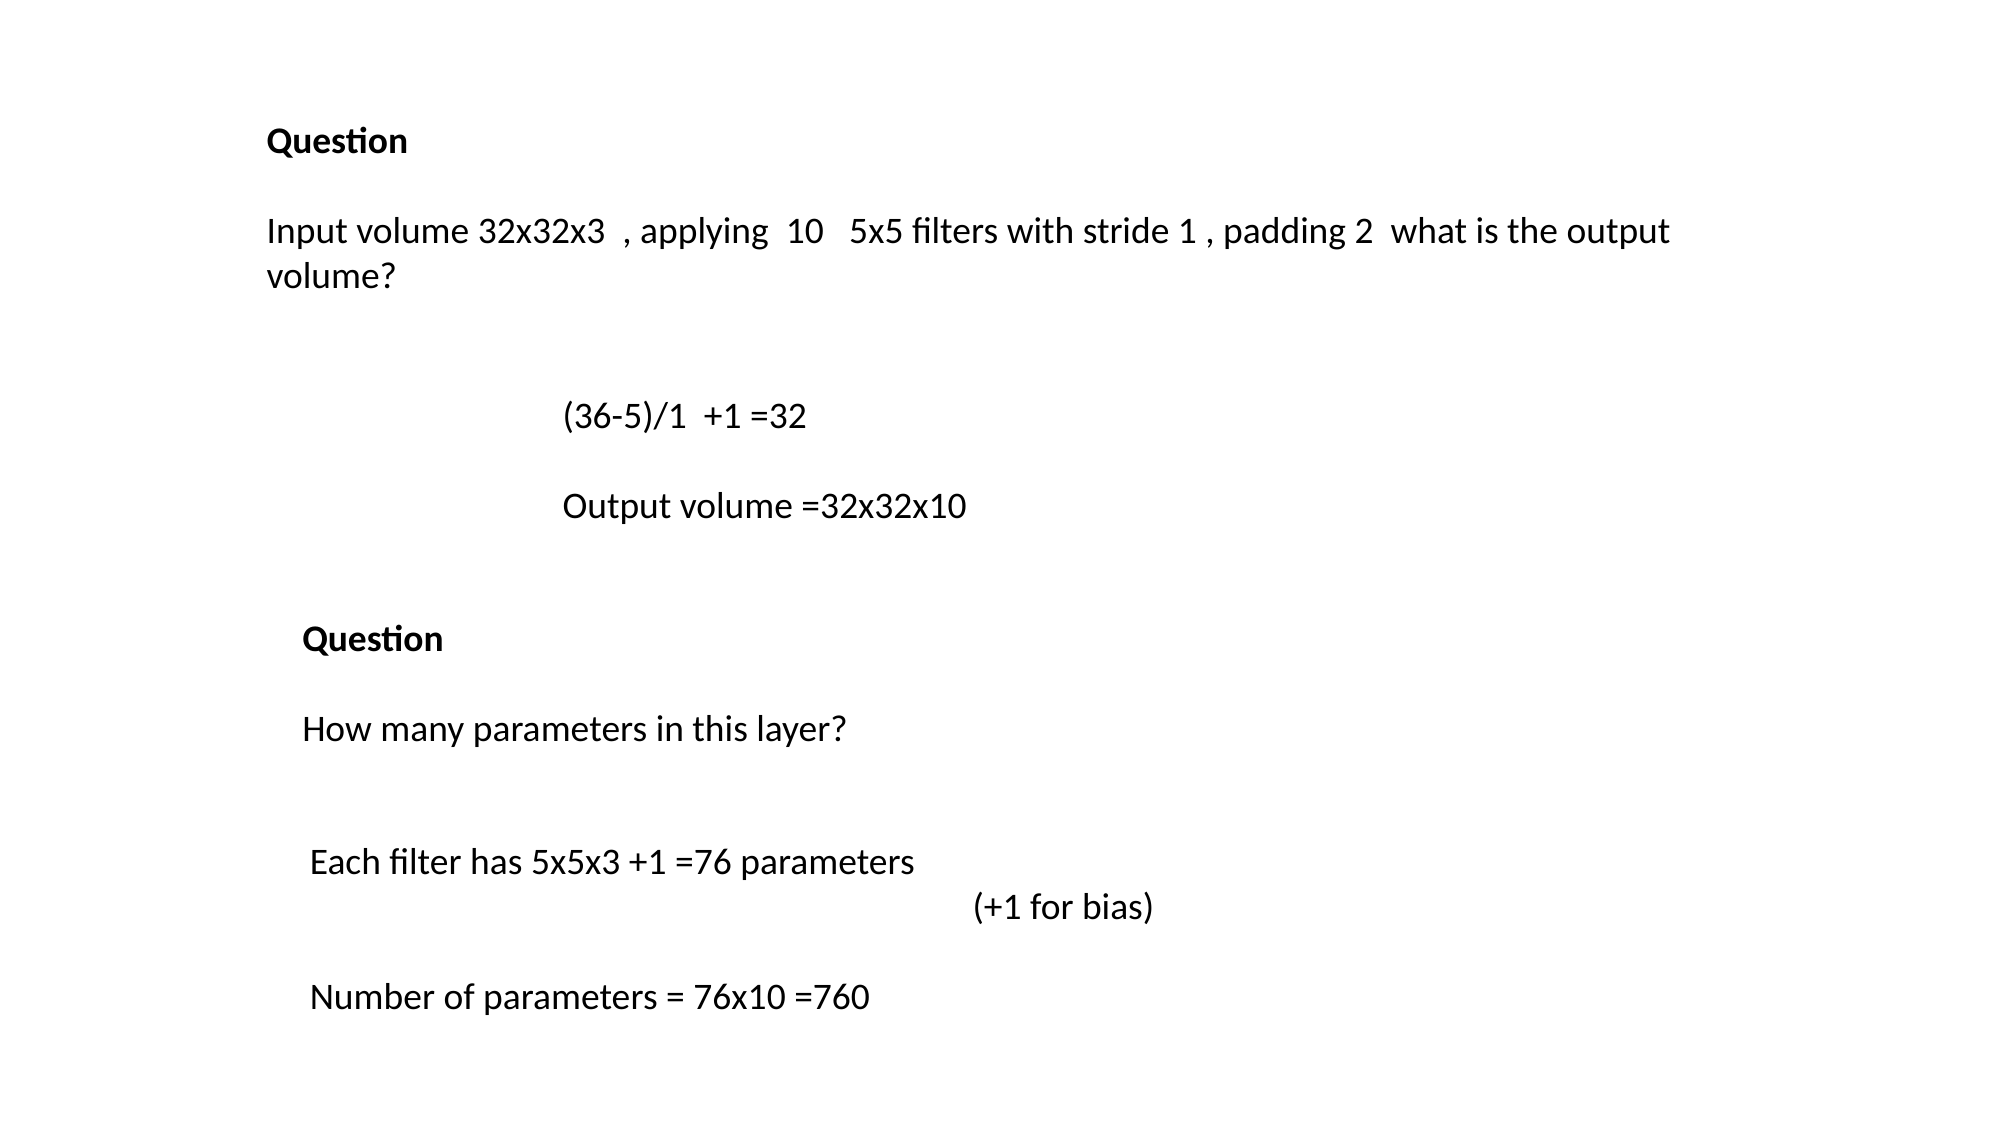

Question

Input volume 32x32x3  , applying  10   5x5 filters with stride 1 , padding 2  what is the output volume?

(36-5)/1  +1 =32

Output volume =32x32x10
Question

How many parameters in this layer?
Each filter has 5x5x3 +1 =76 parameters
                                                                              (+1 for bias)

Number of parameters = 76x10 =760